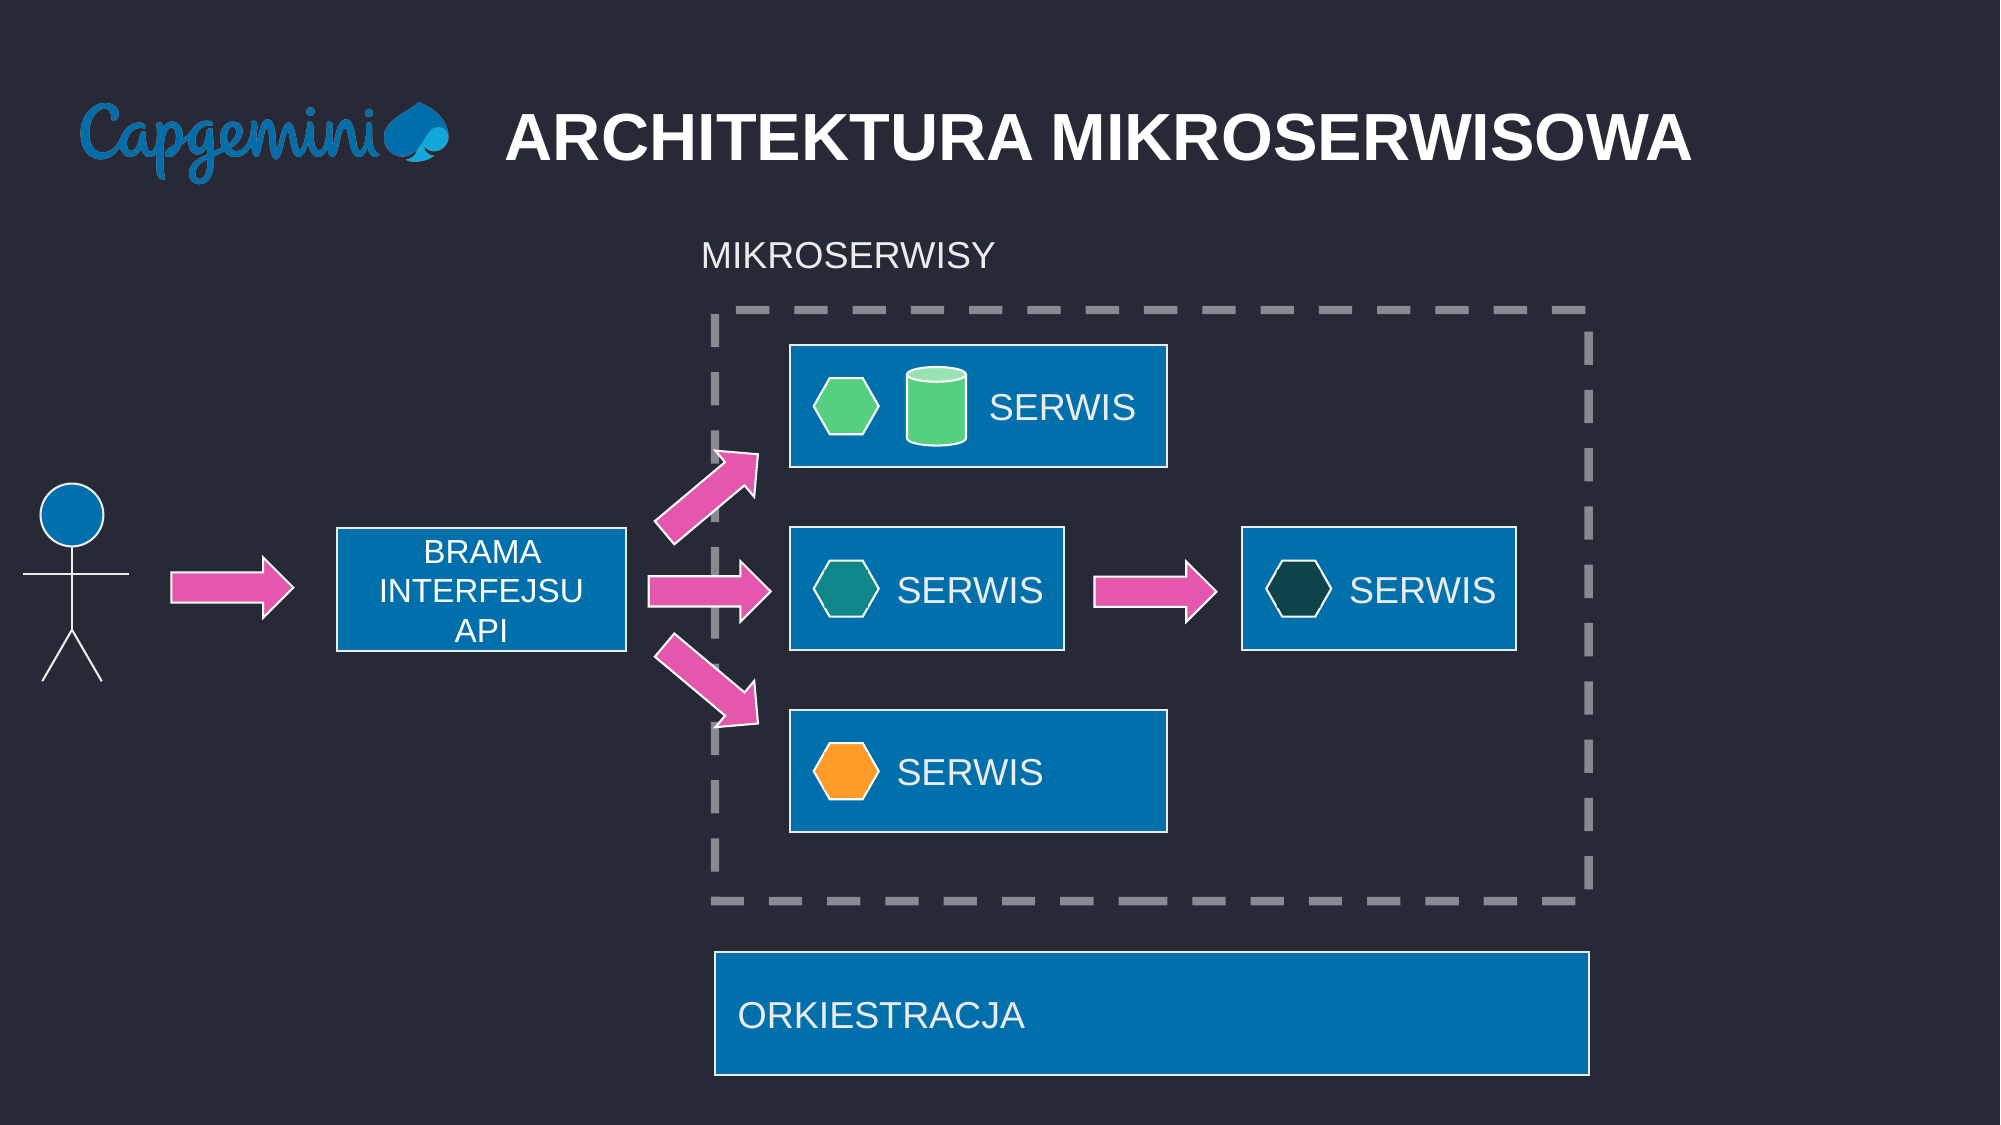

Architektura mikroserwisowa
MIKROSERWISY

SERWIS

BRAMA INTERFEJSU API

SERWIS
SERWIS

SERWIS

ORKIESTRACJA